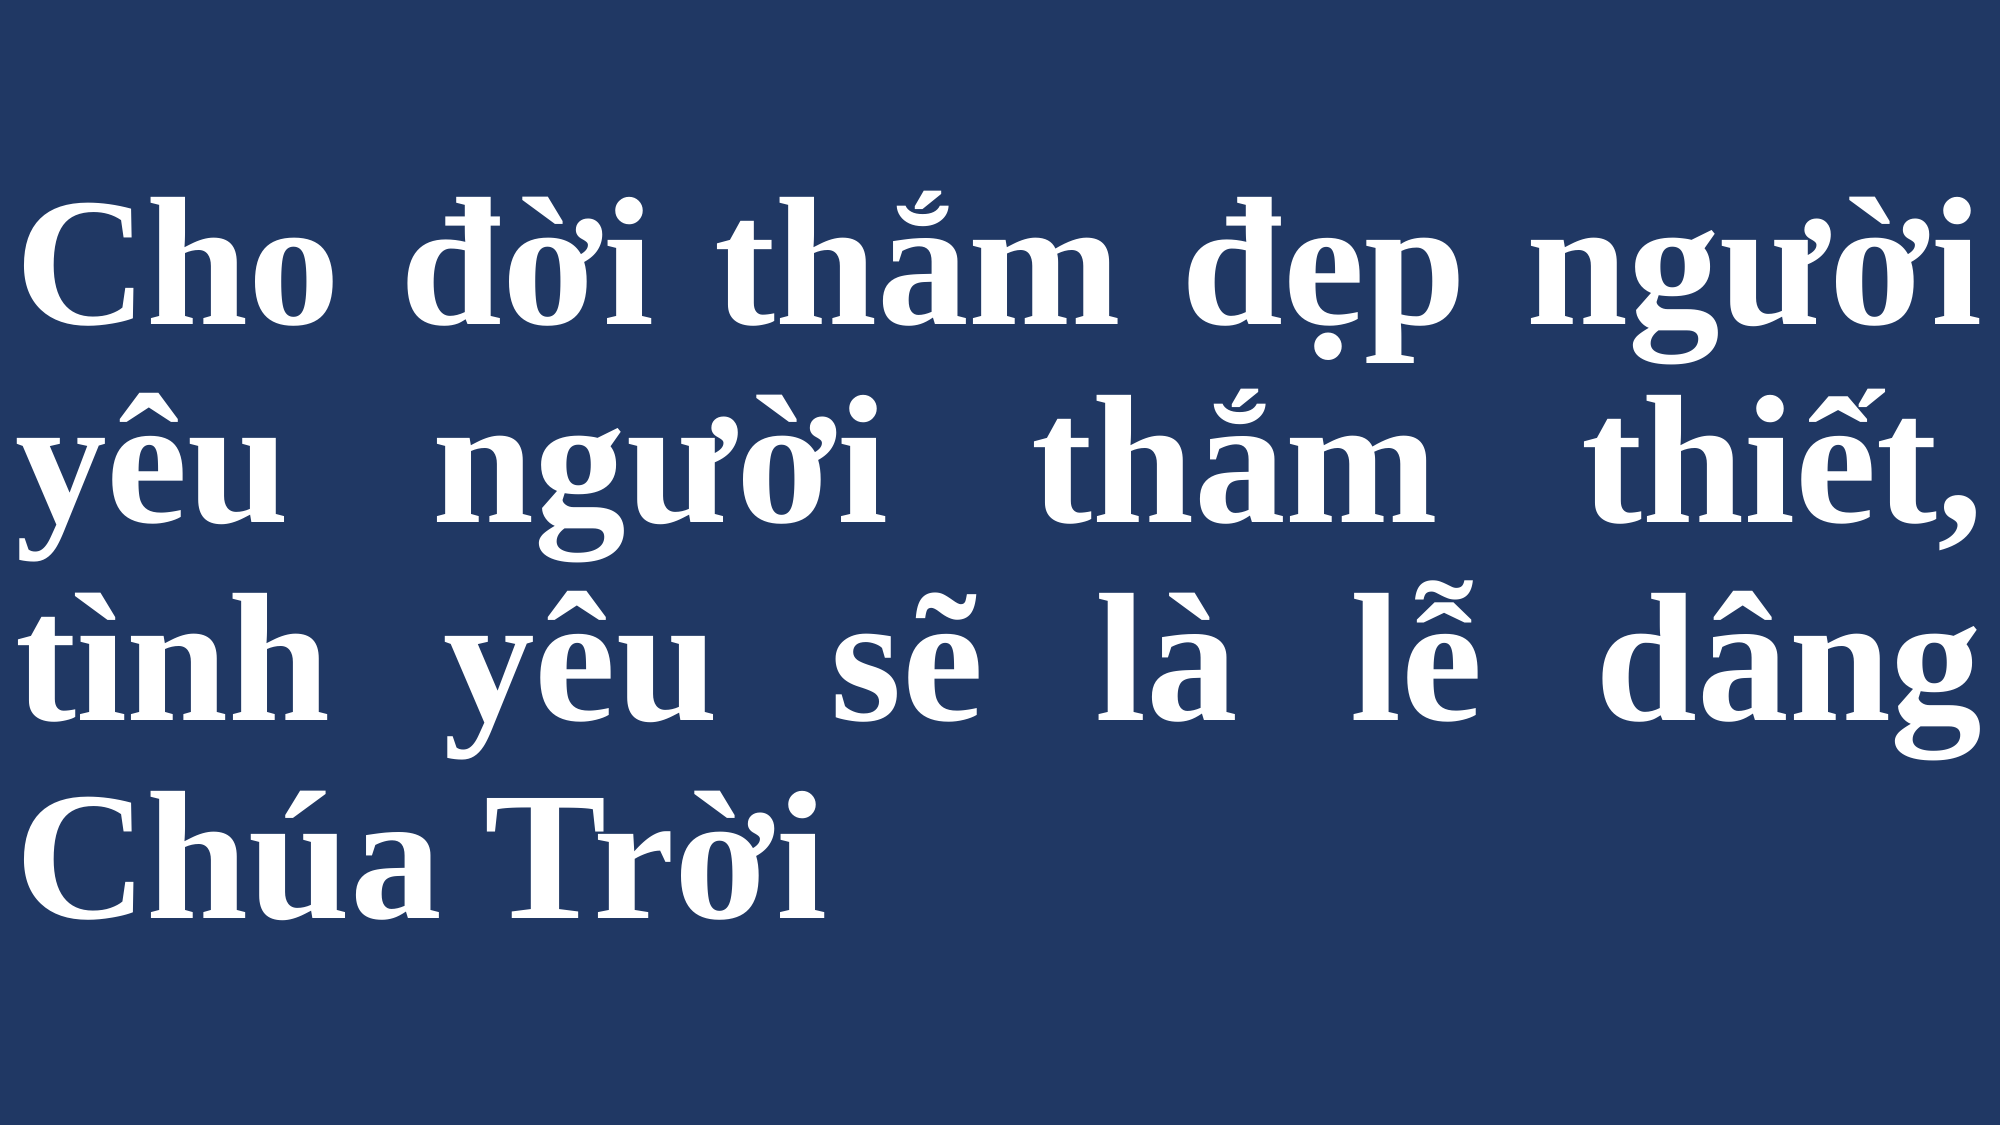

# Cho đời thắm đẹp người yêu người thắm thiết, tình yêu sẽ là lễ dâng Chúa Trời